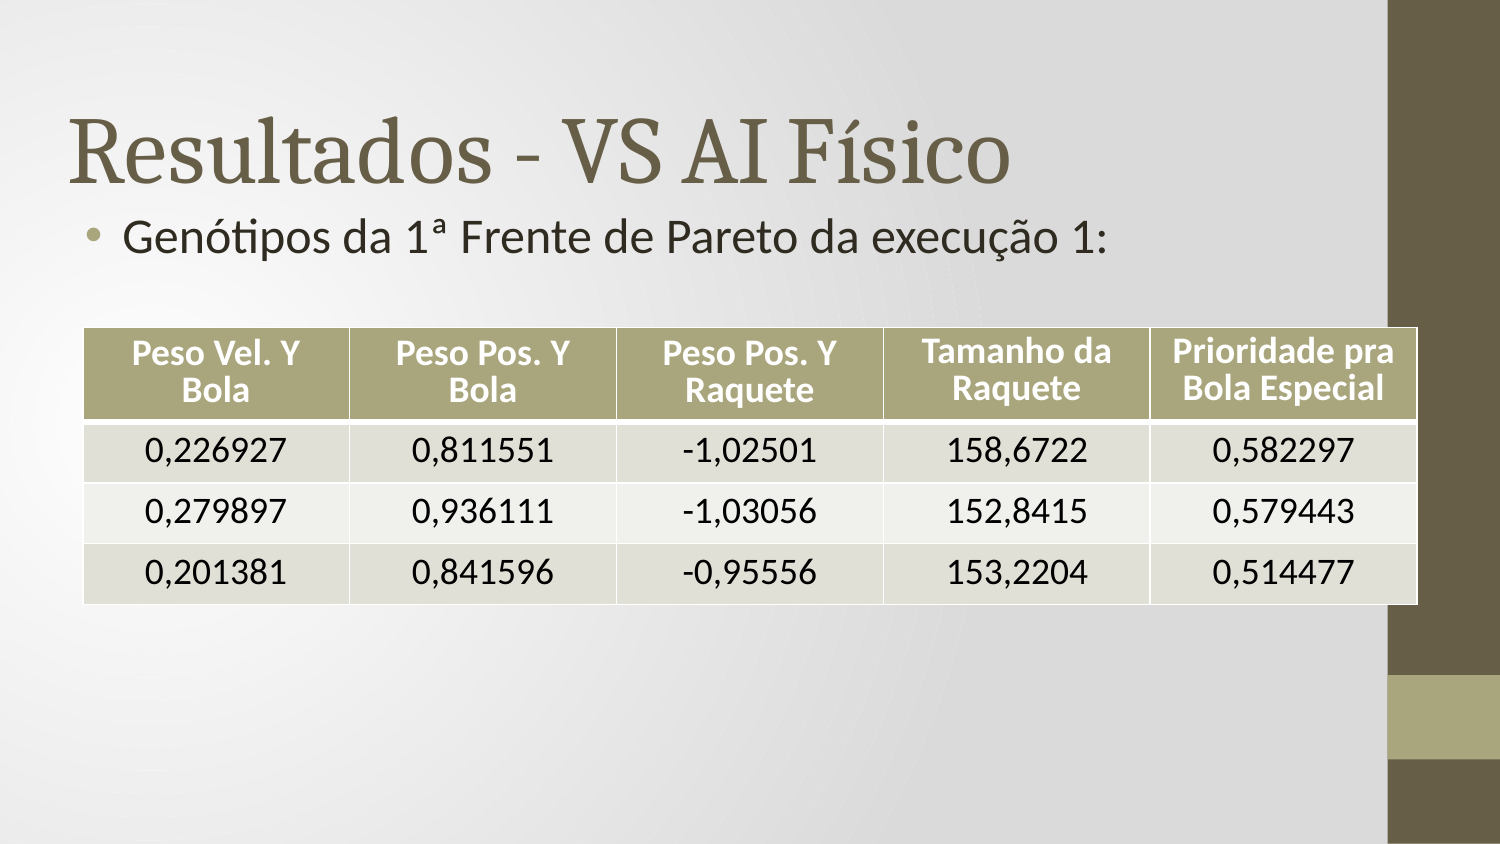

# Resultados - VS AI Físico
Genótipos da 1ª Frente de Pareto da execução 1:
| Peso Vel. Y Bola | Peso Pos. Y Bola | Peso Pos. Y Raquete | Tamanho da Raquete | Prioridade pra Bola Especial |
| --- | --- | --- | --- | --- |
| 0,226927 | 0,811551 | -1,02501 | 158,6722 | 0,582297 |
| 0,279897 | 0,936111 | -1,03056 | 152,8415 | 0,579443 |
| 0,201381 | 0,841596 | -0,95556 | 153,2204 | 0,514477 |